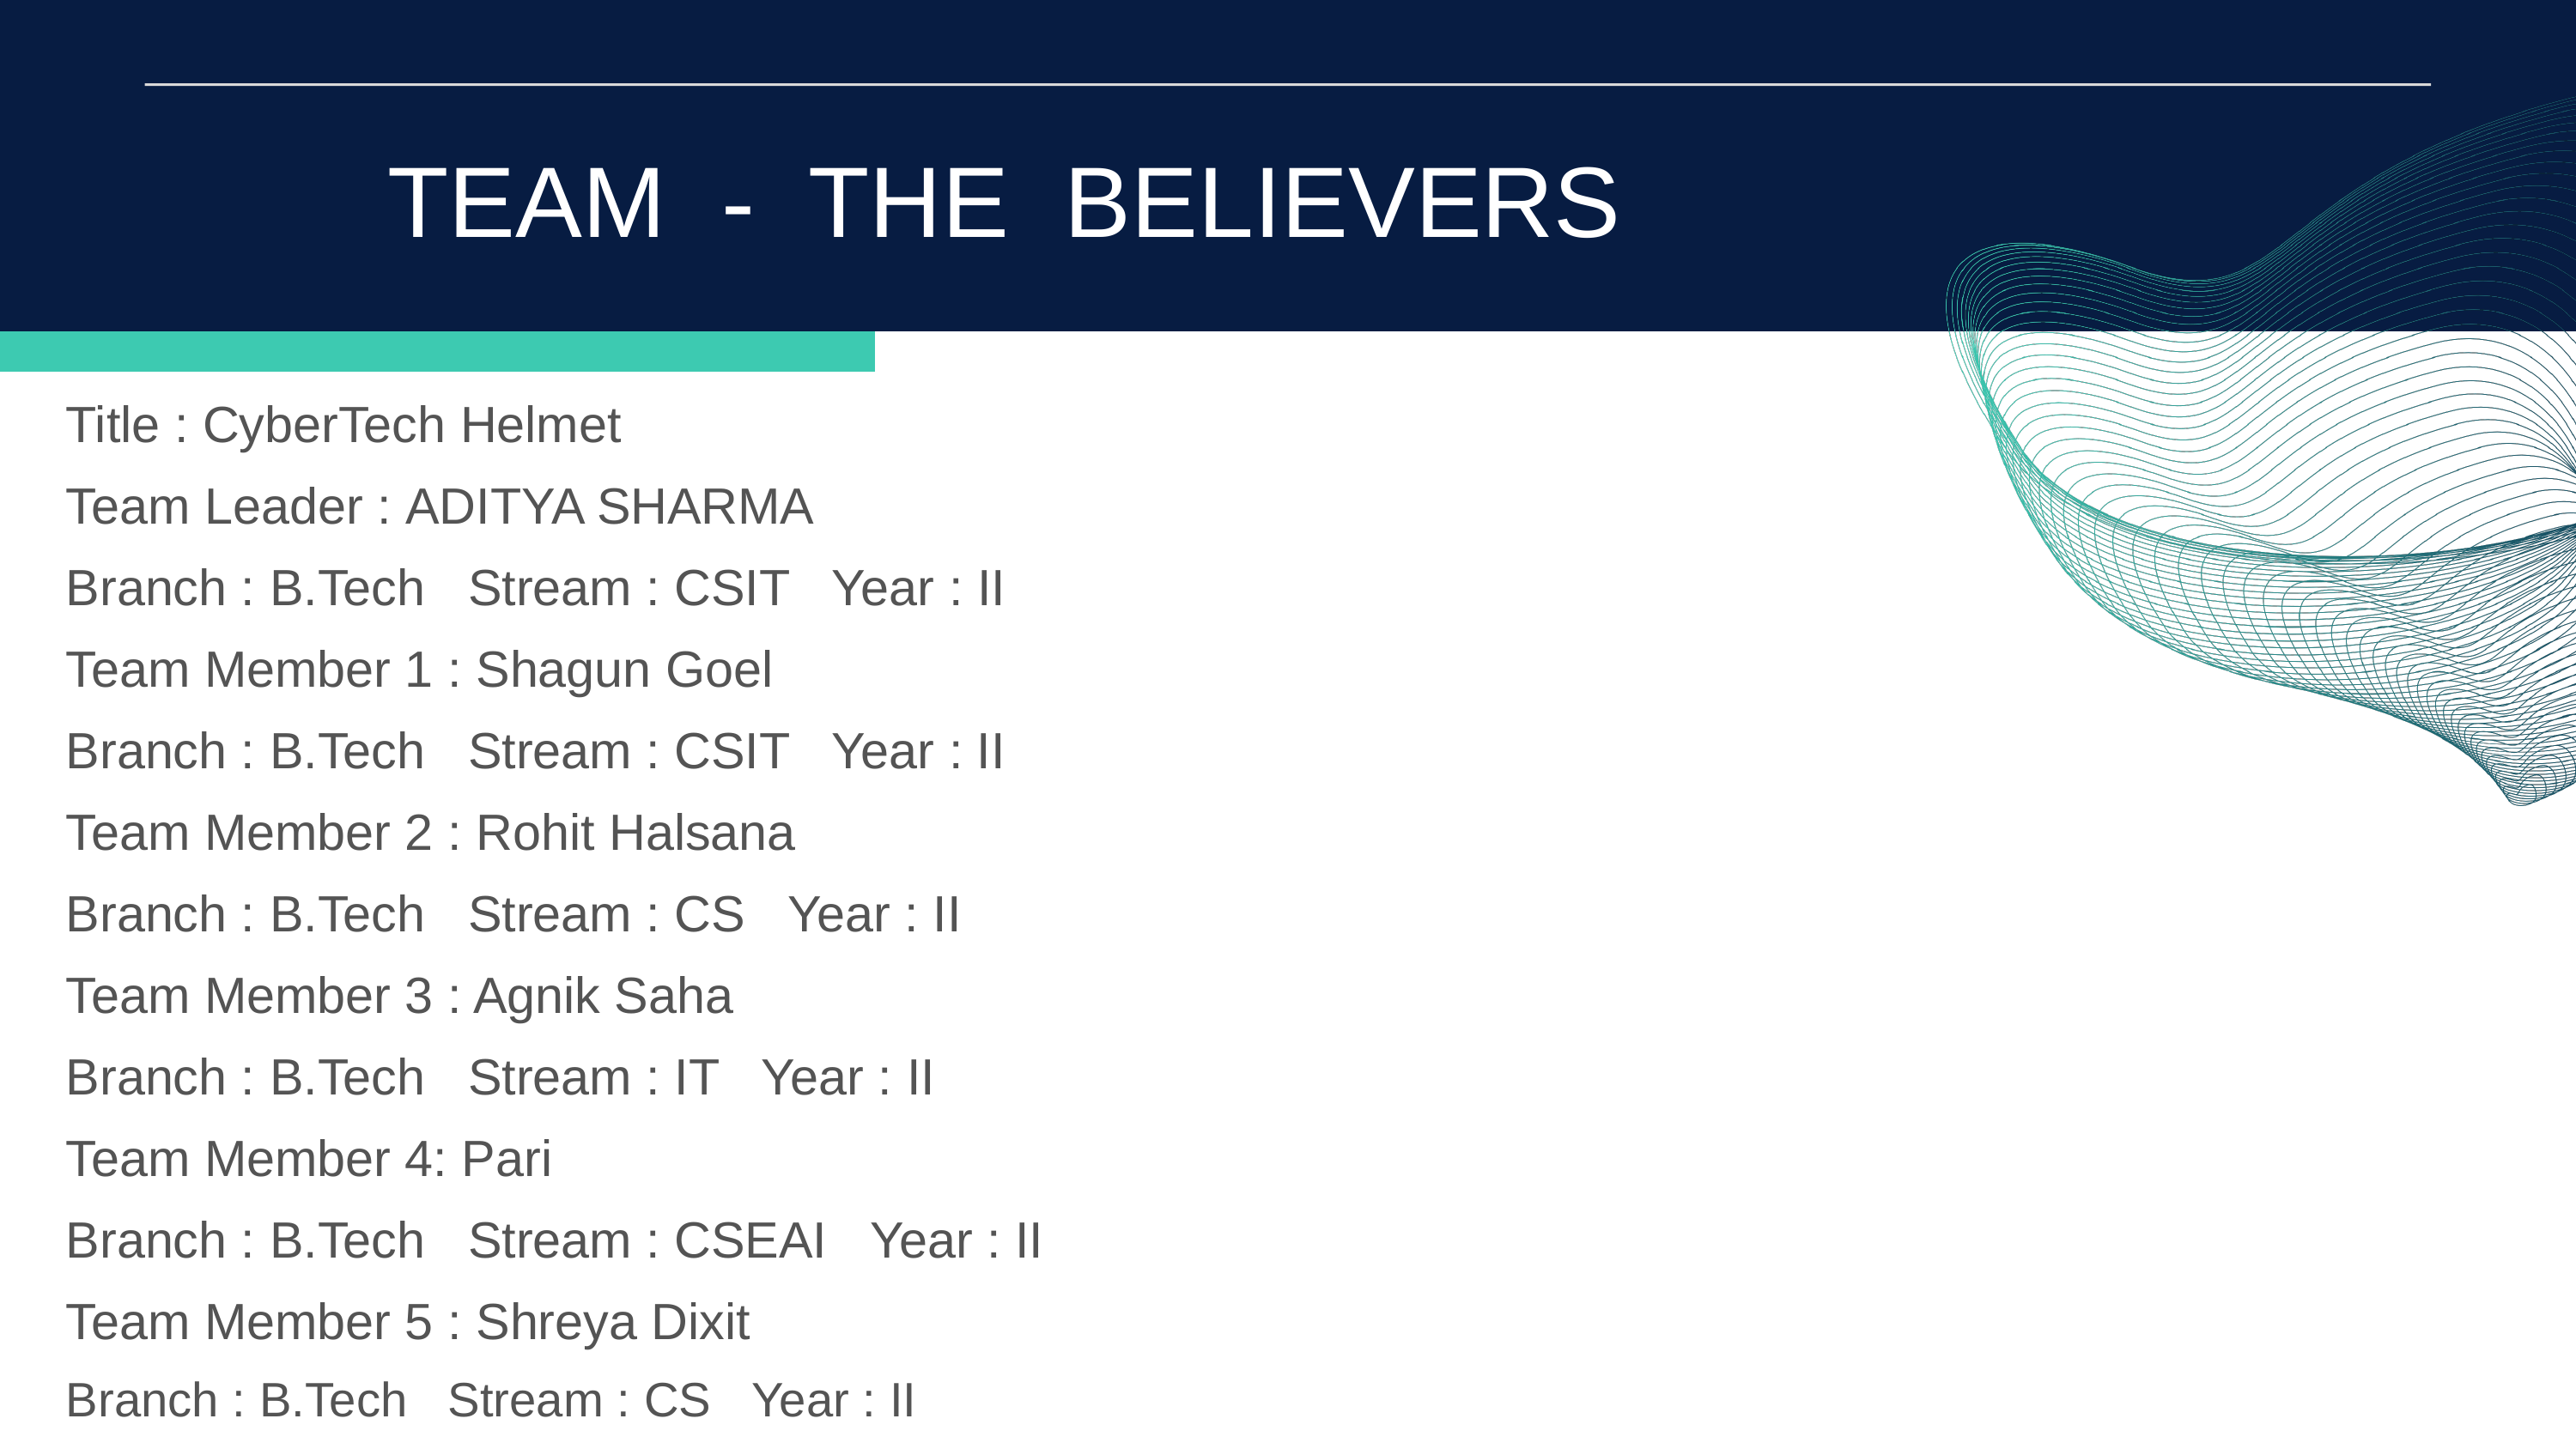

TEAM  -  THE  BELIEVERS

Title : CyberTech Helmet
Team Leader : ADITYA SHARMA
Branch : B.Tech   Stream : CSIT   Year : II
Team Member 1 : Shagun Goel
Branch : B.Tech   Stream : CSIT   Year : II
Team Member 2 : Rohit Halsana
Branch : B.Tech   Stream : CS   Year : II
Team Member 3 : Agnik Saha
Branch : B.Tech   Stream : IT   Year : II
Team Member 4: Pari
Branch : B.Tech   Stream : CSEAI   Year : II
Team Member 5 : Shreya Dixit
Branch : B.Tech   Stream : CS   Year : II